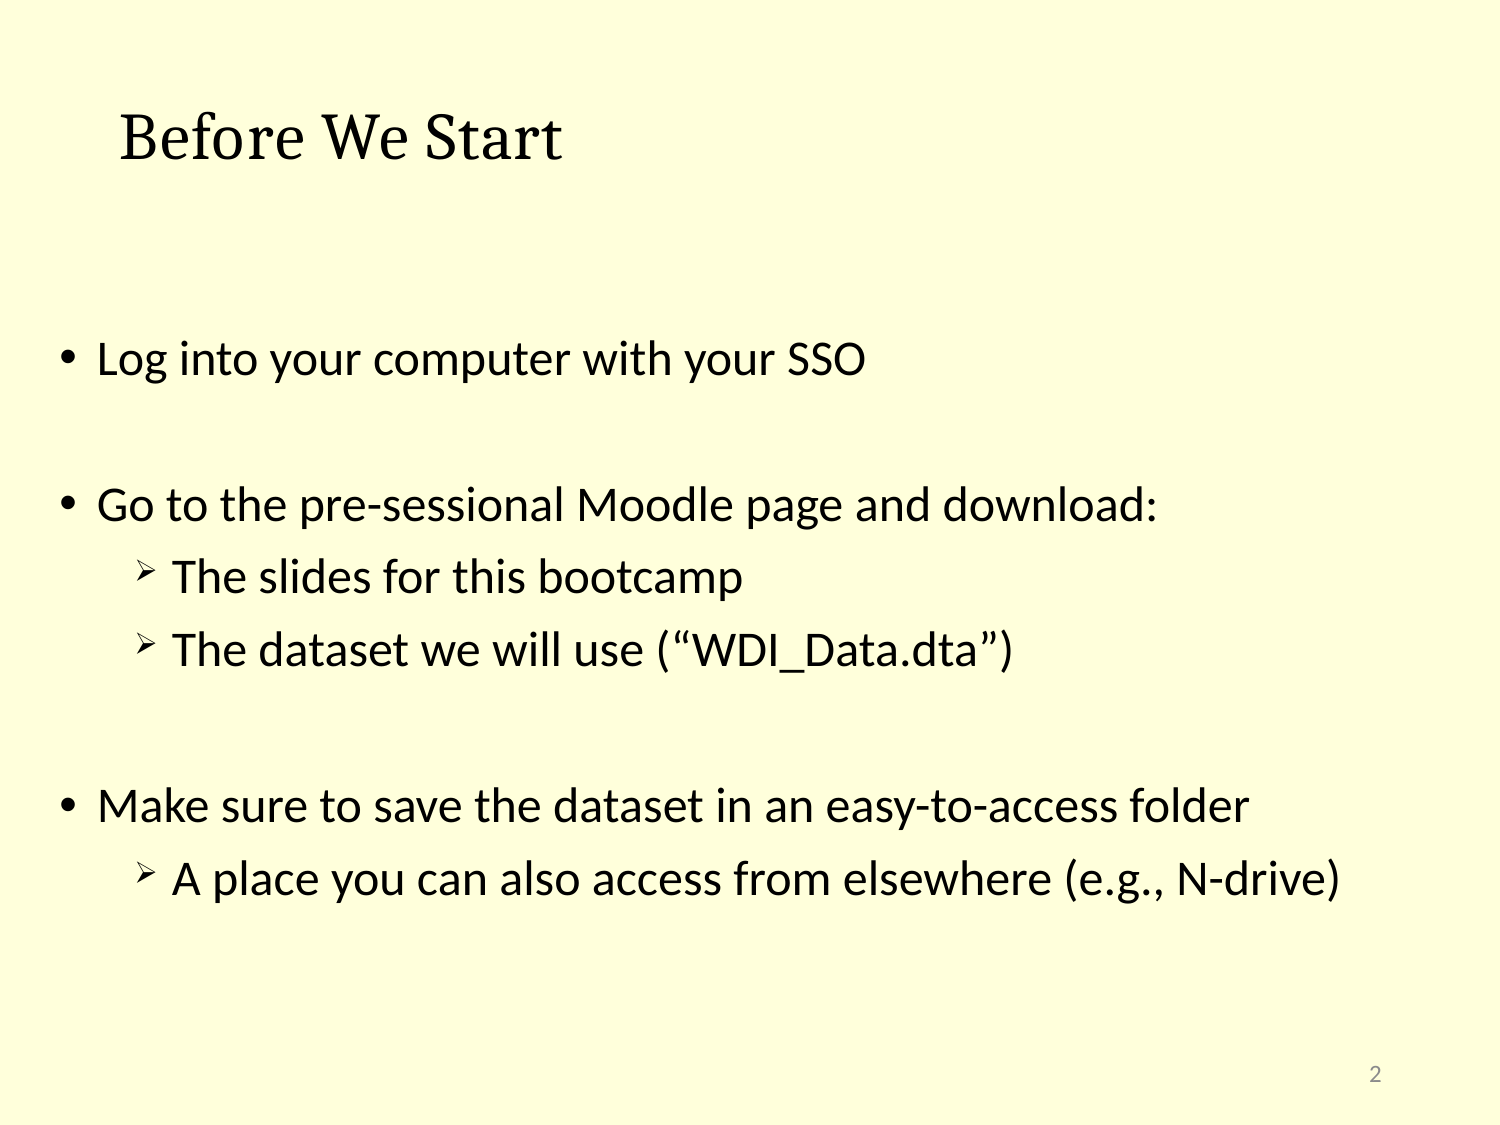

# Before We Start

Log into your computer with your SSO

Go to the pre-sessional Moodle page and download:
The slides for this bootcamp
The dataset we will use (“WDI_Data.dta”)

Make sure to save the dataset in an easy-to-access folder
A place you can also access from elsewhere (e.g., N-drive)

2